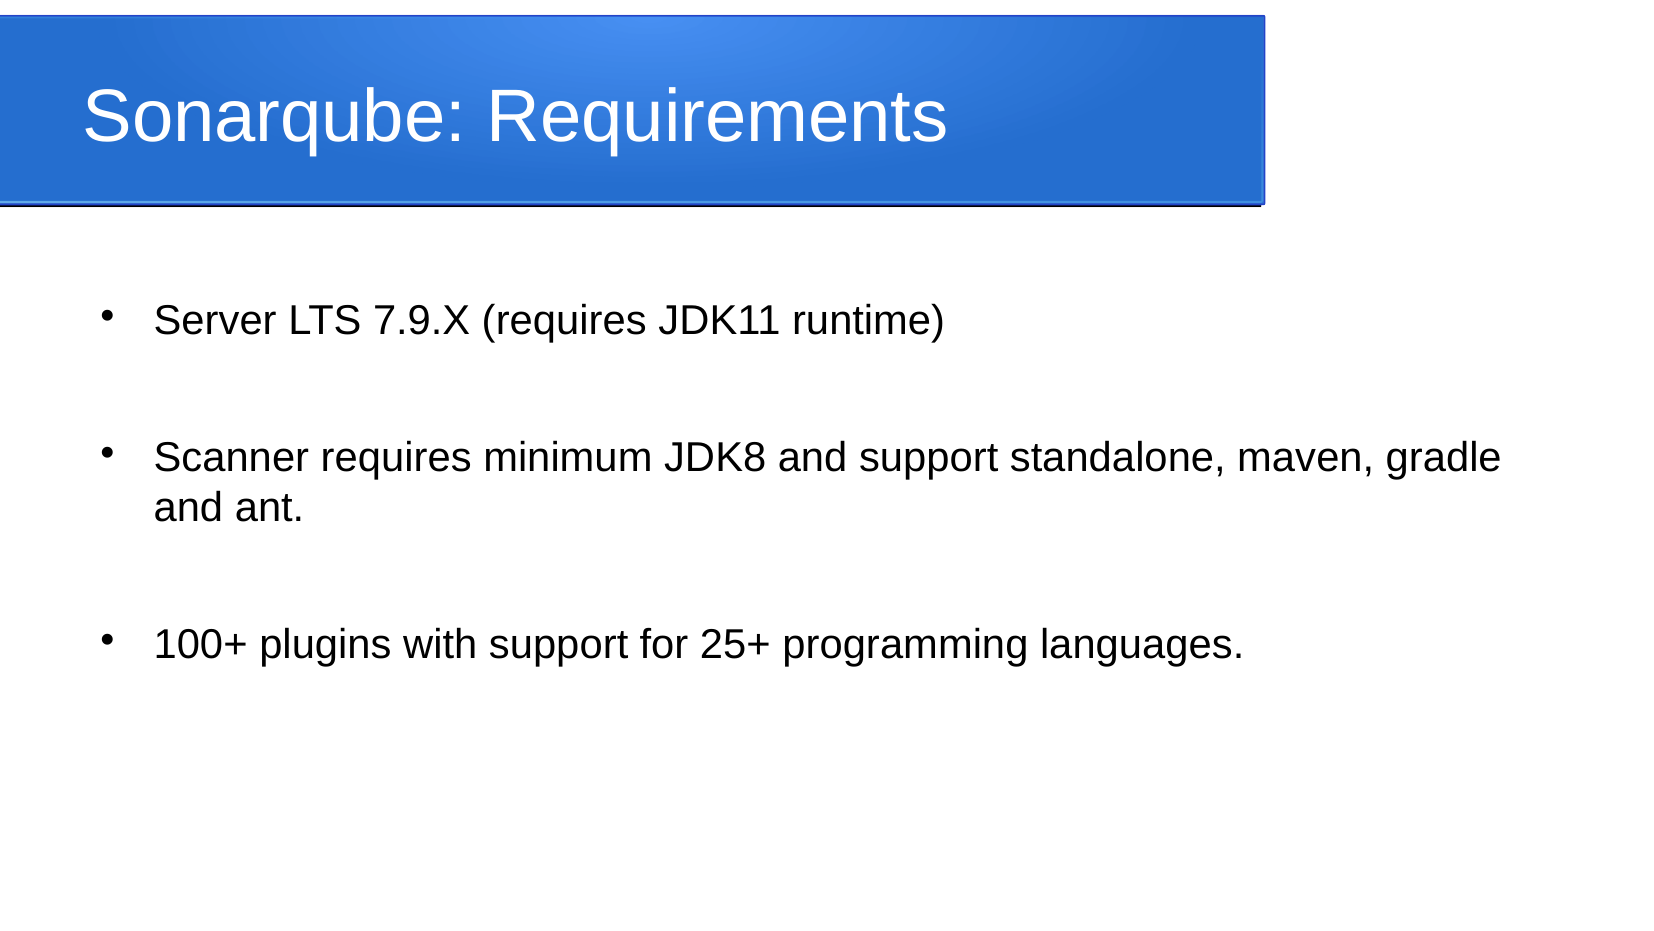

Sonarqube: Requirements

Server LTS 7.9.X (requires JDK11 runtime)

Scanner requires minimum JDK8 and support standalone, maven, gradle and ant.

100+ plugins with support for 25+ programming languages.